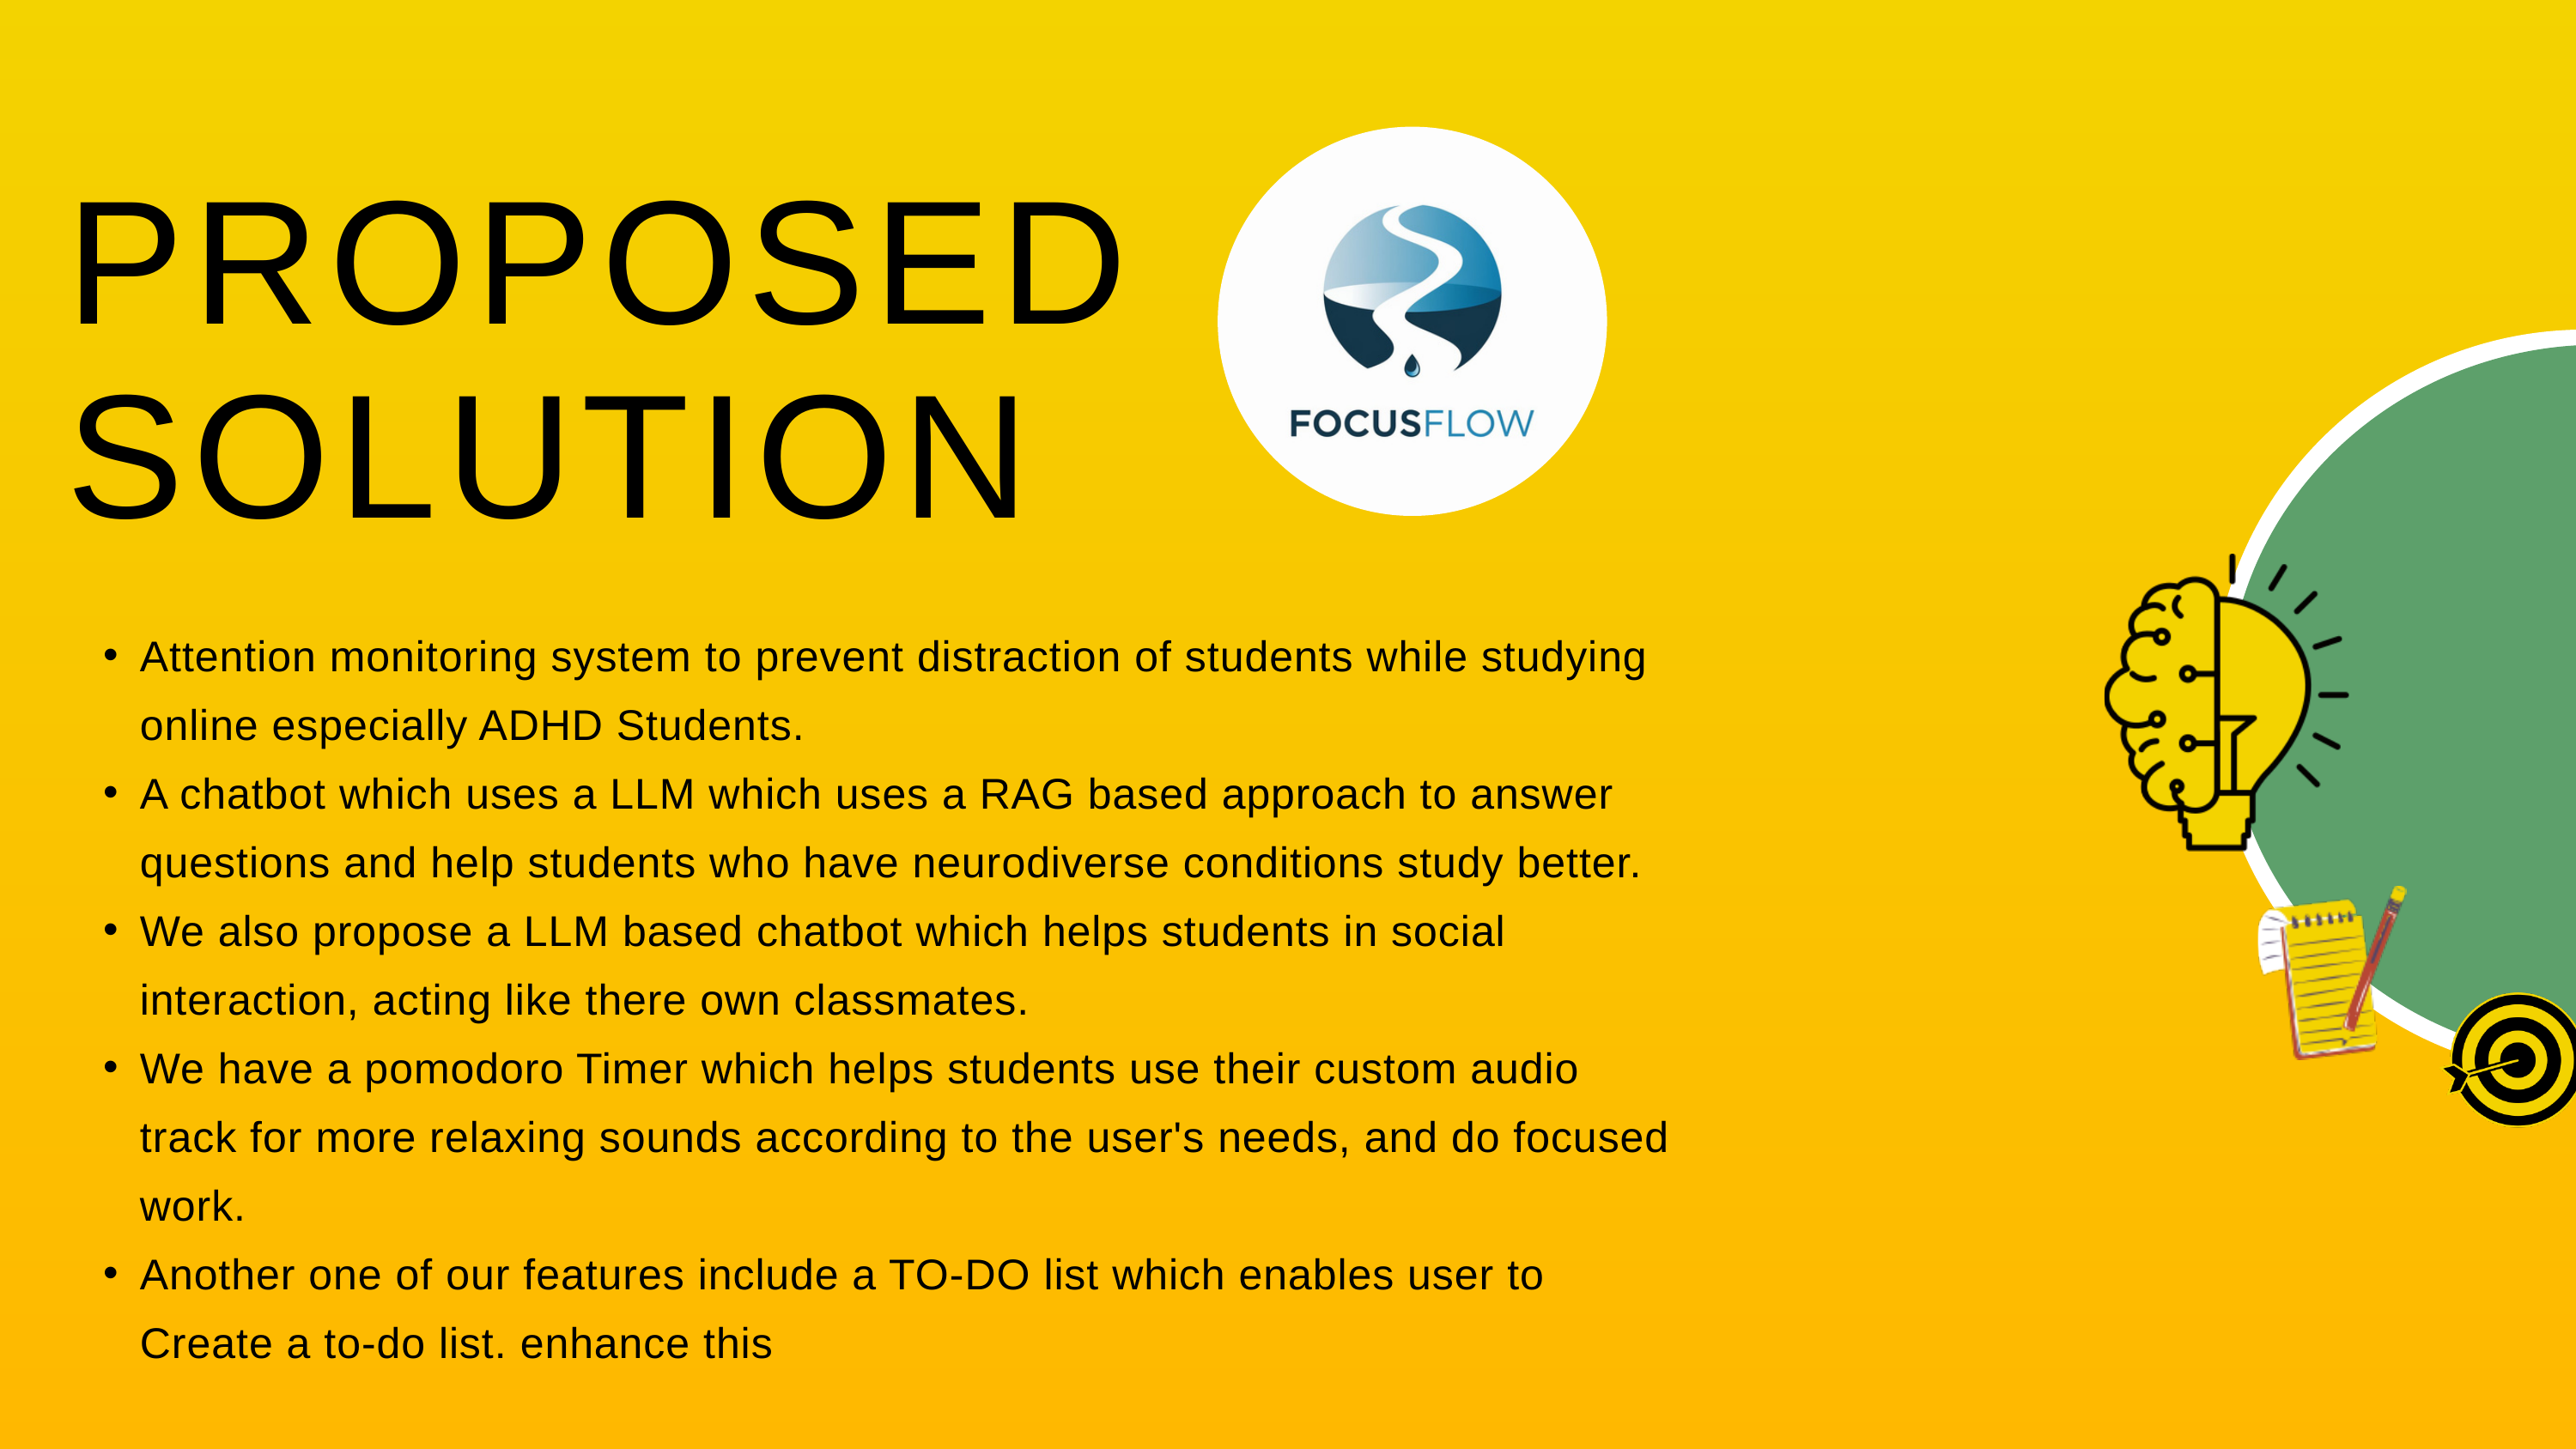

PROPOSED SOLUTION

Attention monitoring system to prevent distraction of students while studying online especially ADHD Students.
A chatbot which uses a LLM which uses a RAG based approach to answer questions and help students who have neurodiverse conditions study better.
We also propose a LLM based chatbot which helps students in social interaction, acting like there own classmates.
We have a pomodoro Timer which helps students use their custom audio track for more relaxing sounds according to the user's needs, and do focused work.
Another one of our features include a TO-DO list which enables user to Create a to-do list. enhance this